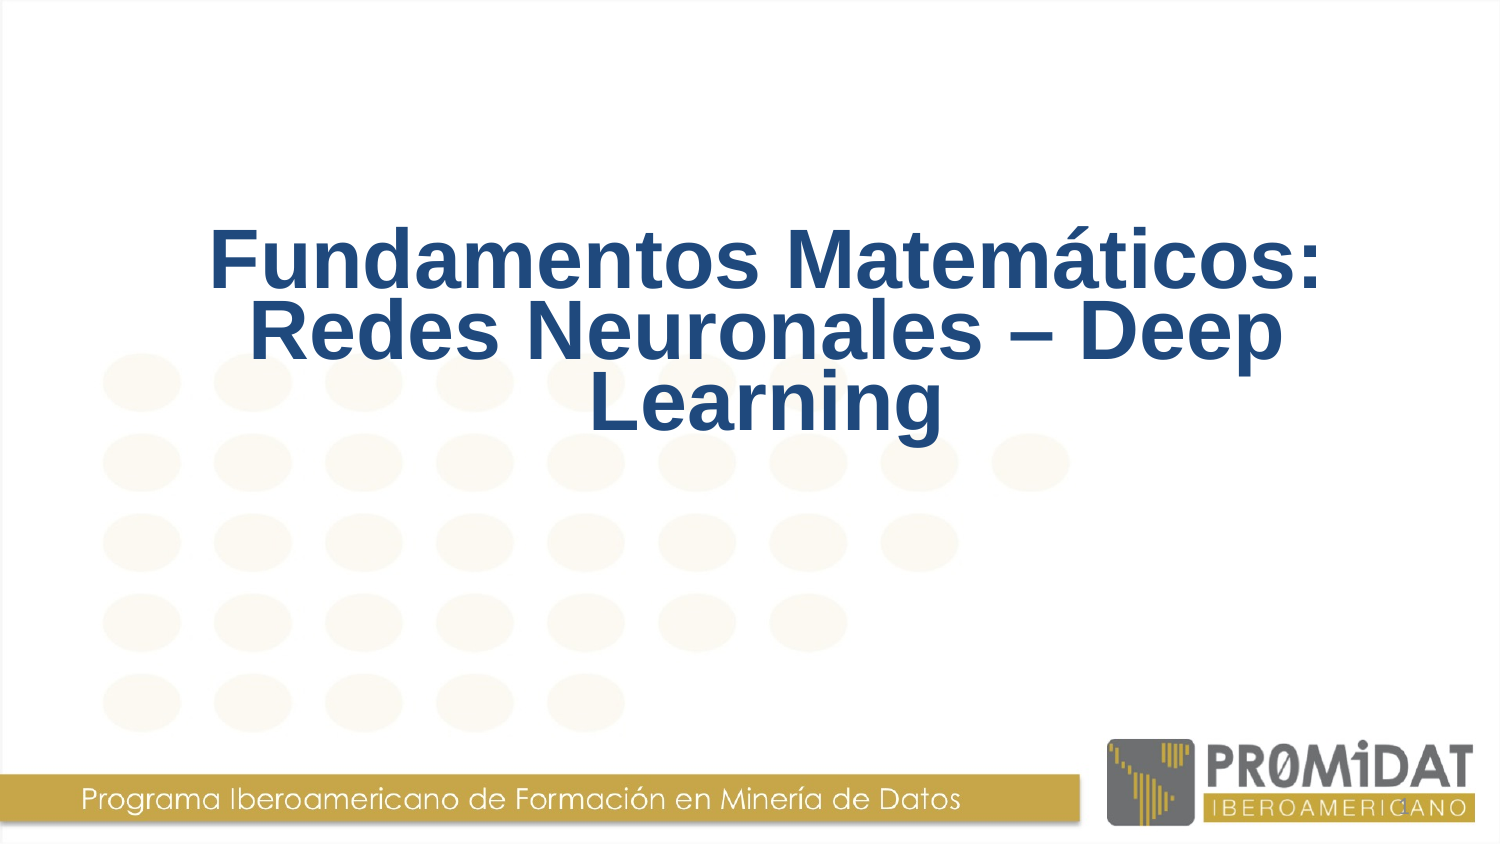

Fundamentos Matemáticos:
Redes Neuronales – Deep Learning
1